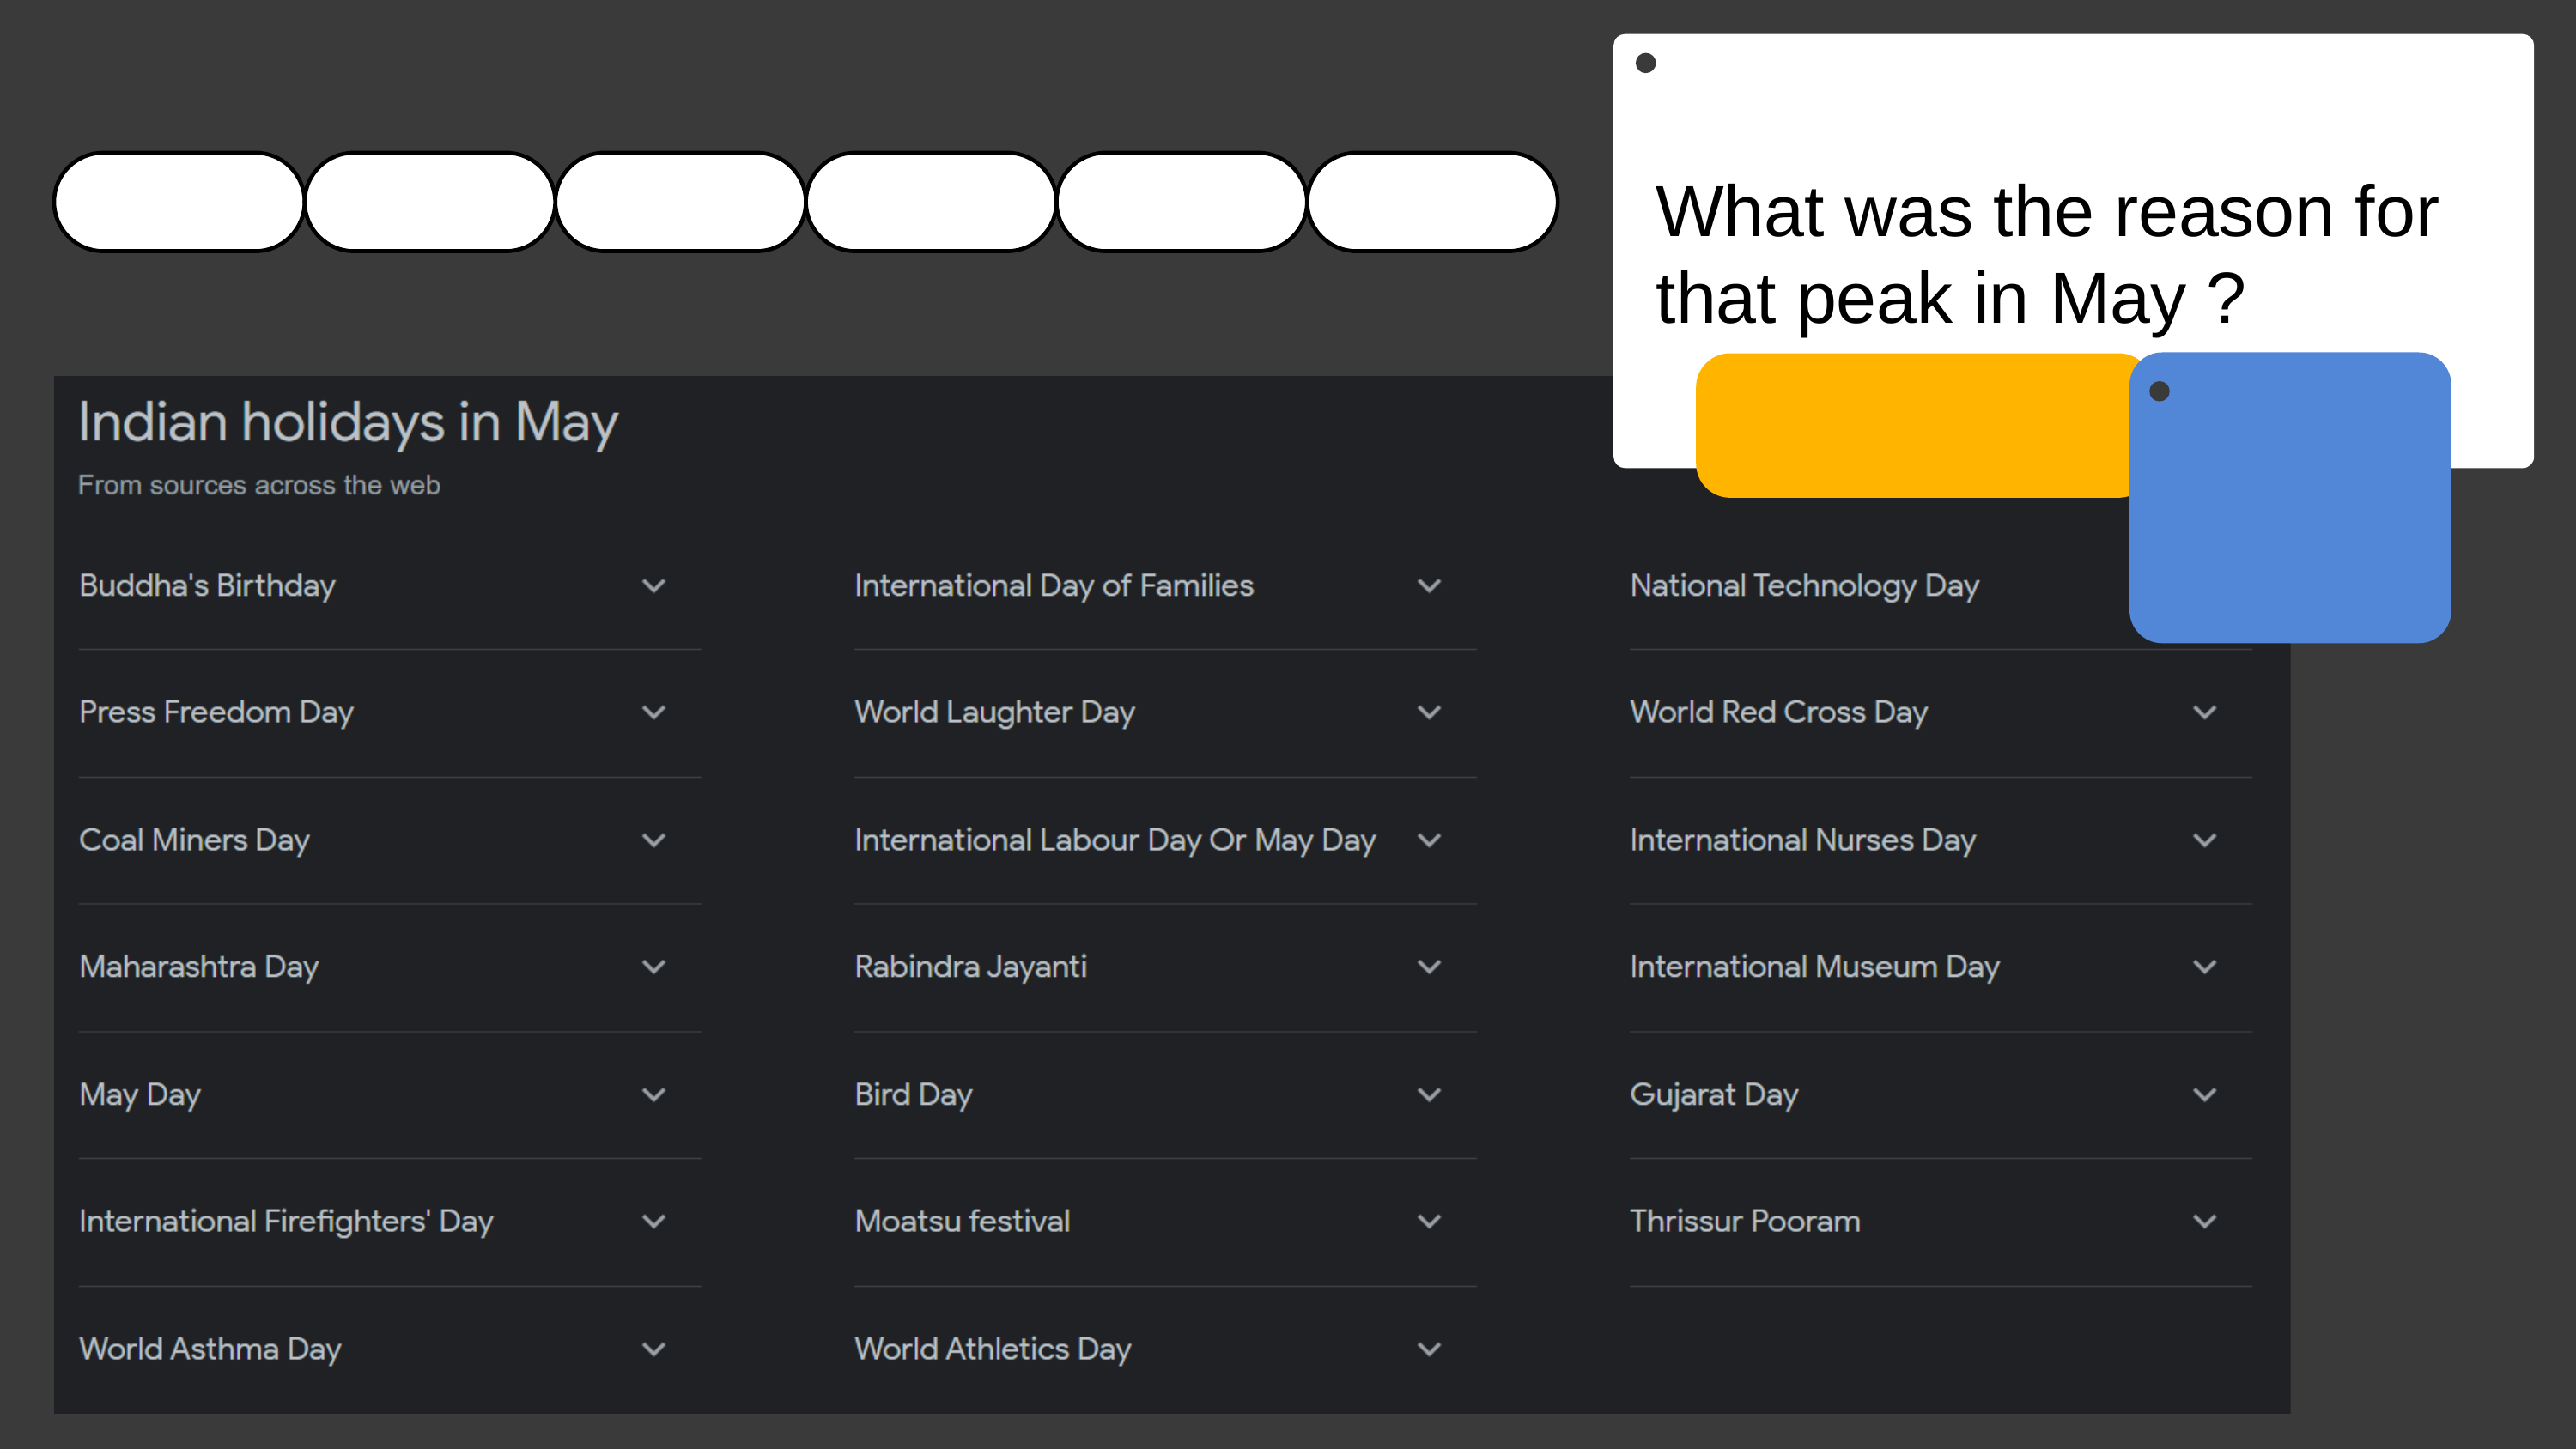

What was the reason for that peak in May ?